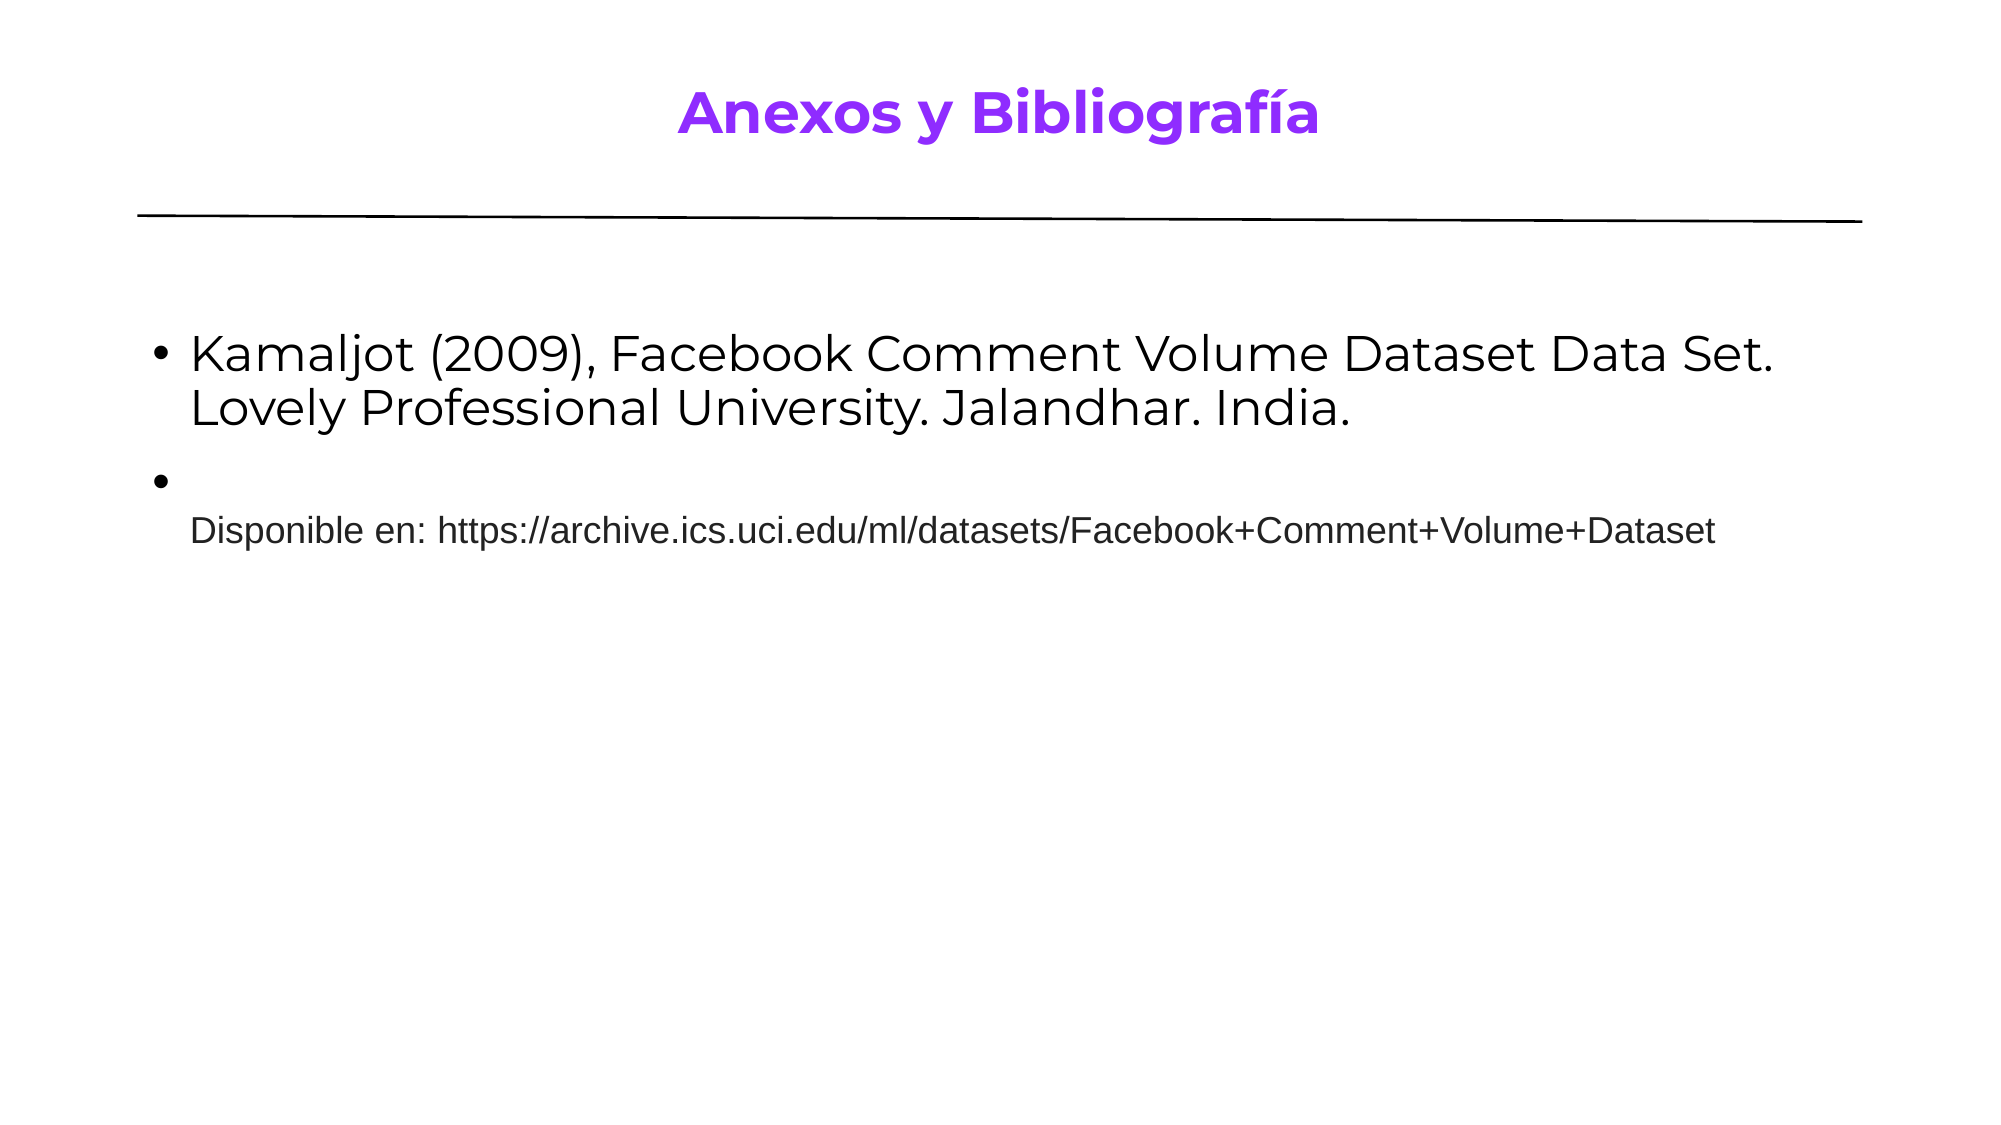

# Anexos y Bibliografía

Kamaljot (2009), Facebook Comment Volume Dataset Data Set. Lovely Professional University. Jalandhar. India.
Disponible en: https://archive.ics.uci.edu/ml/datasets/Facebook+Comment+Volume+Dataset